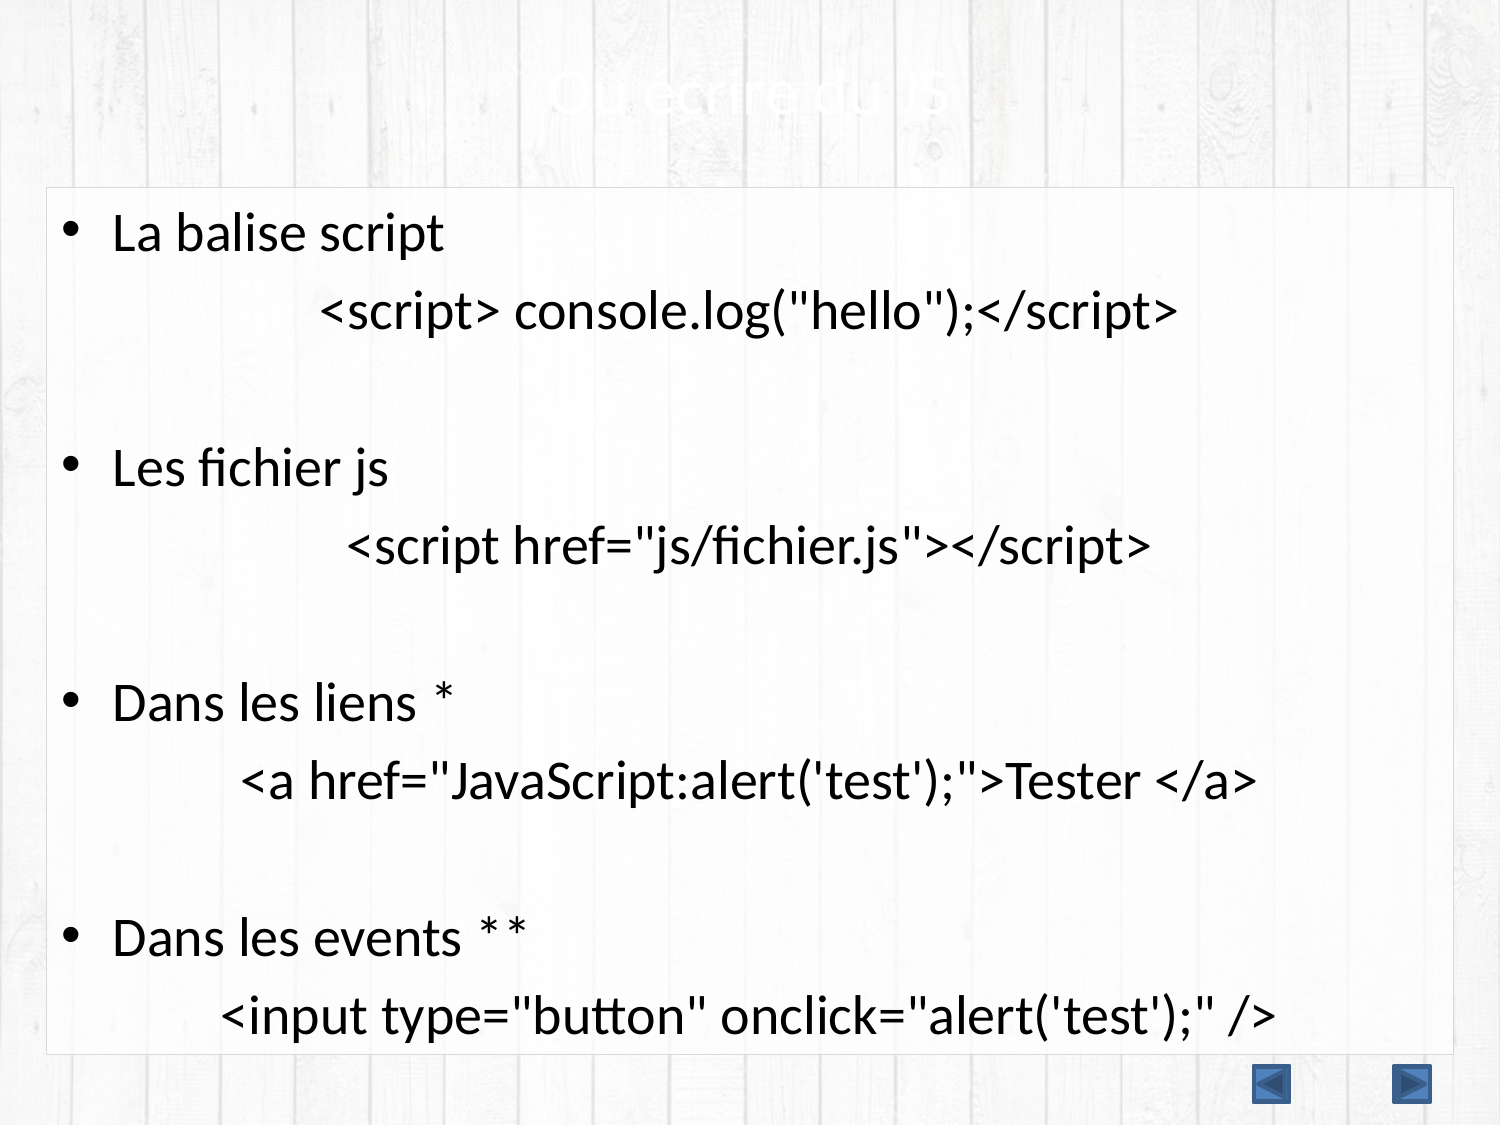

# Ou écrire du JS
La balise script
<script> console.log("hello");</script>

Les fichier js
<script href="js/fichier.js"></script>

Dans les liens *
<a href="JavaScript:alert('test');">Tester </a>

Dans les events **
<input type="button" onclick="alert('test');" />